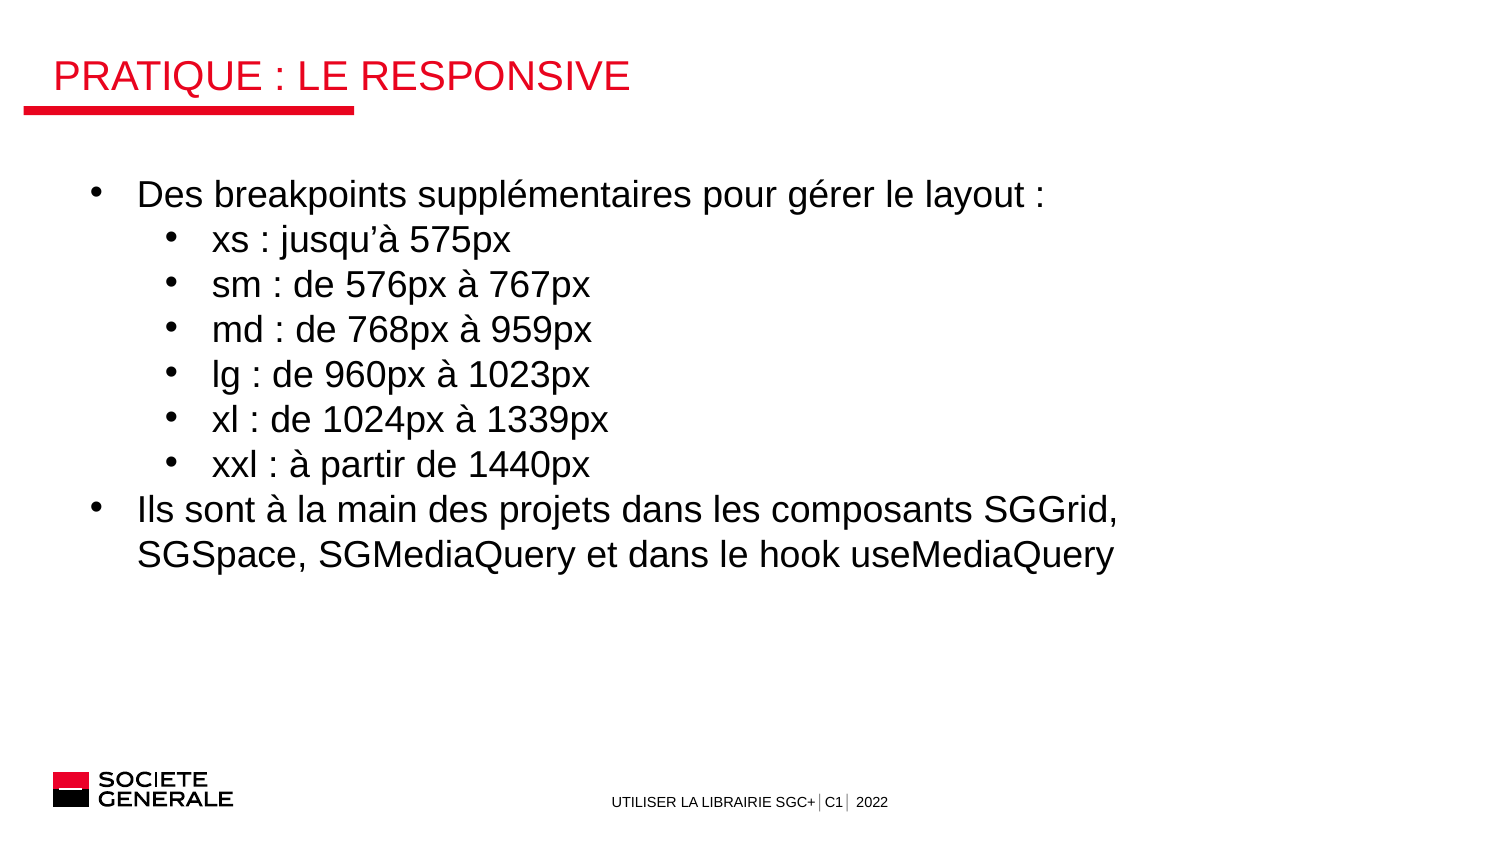

# Pratique : le responsive
Des breakpoints supplémentaires pour gérer le layout :
xs : jusqu’à 575px
sm : de 576px à 767px
md : de 768px à 959px
lg : de 960px à 1023px
xl : de 1024px à 1339px
xxl : à partir de 1440px
Ils sont à la main des projets dans les composants SGGrid, SGSpace, SGMediaQuery et dans le hook useMediaQuery